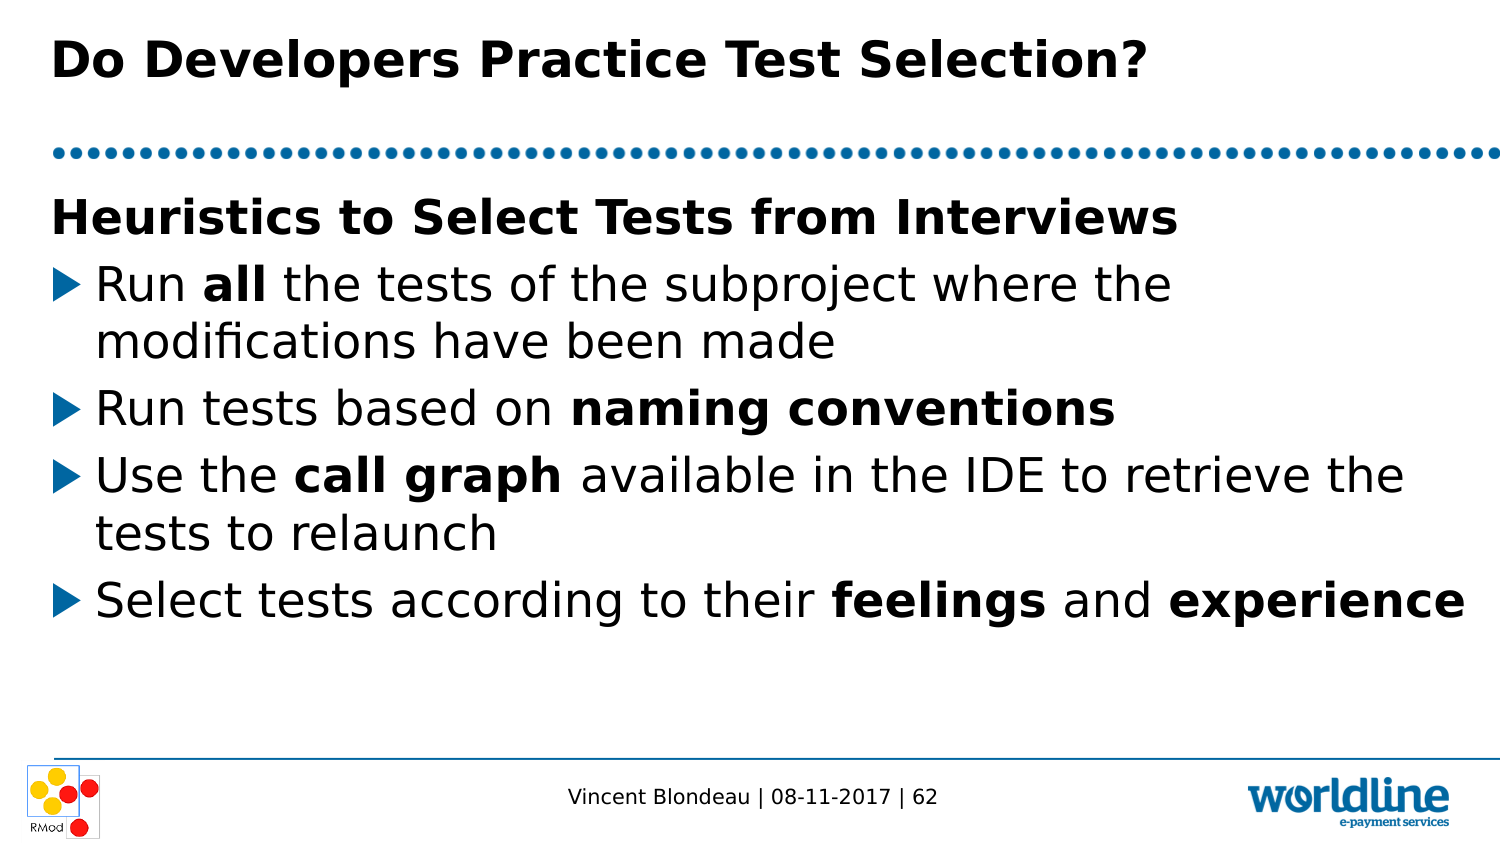

# Do Developers Practice Test Selection?
Heuristics to Select Tests from Interviews
Run all the tests of the subproject where the modifications have been made
Run tests based on naming conventions
Use the call graph available in the IDE to retrieve the tests to relaunch
Select tests according to their feelings and experience